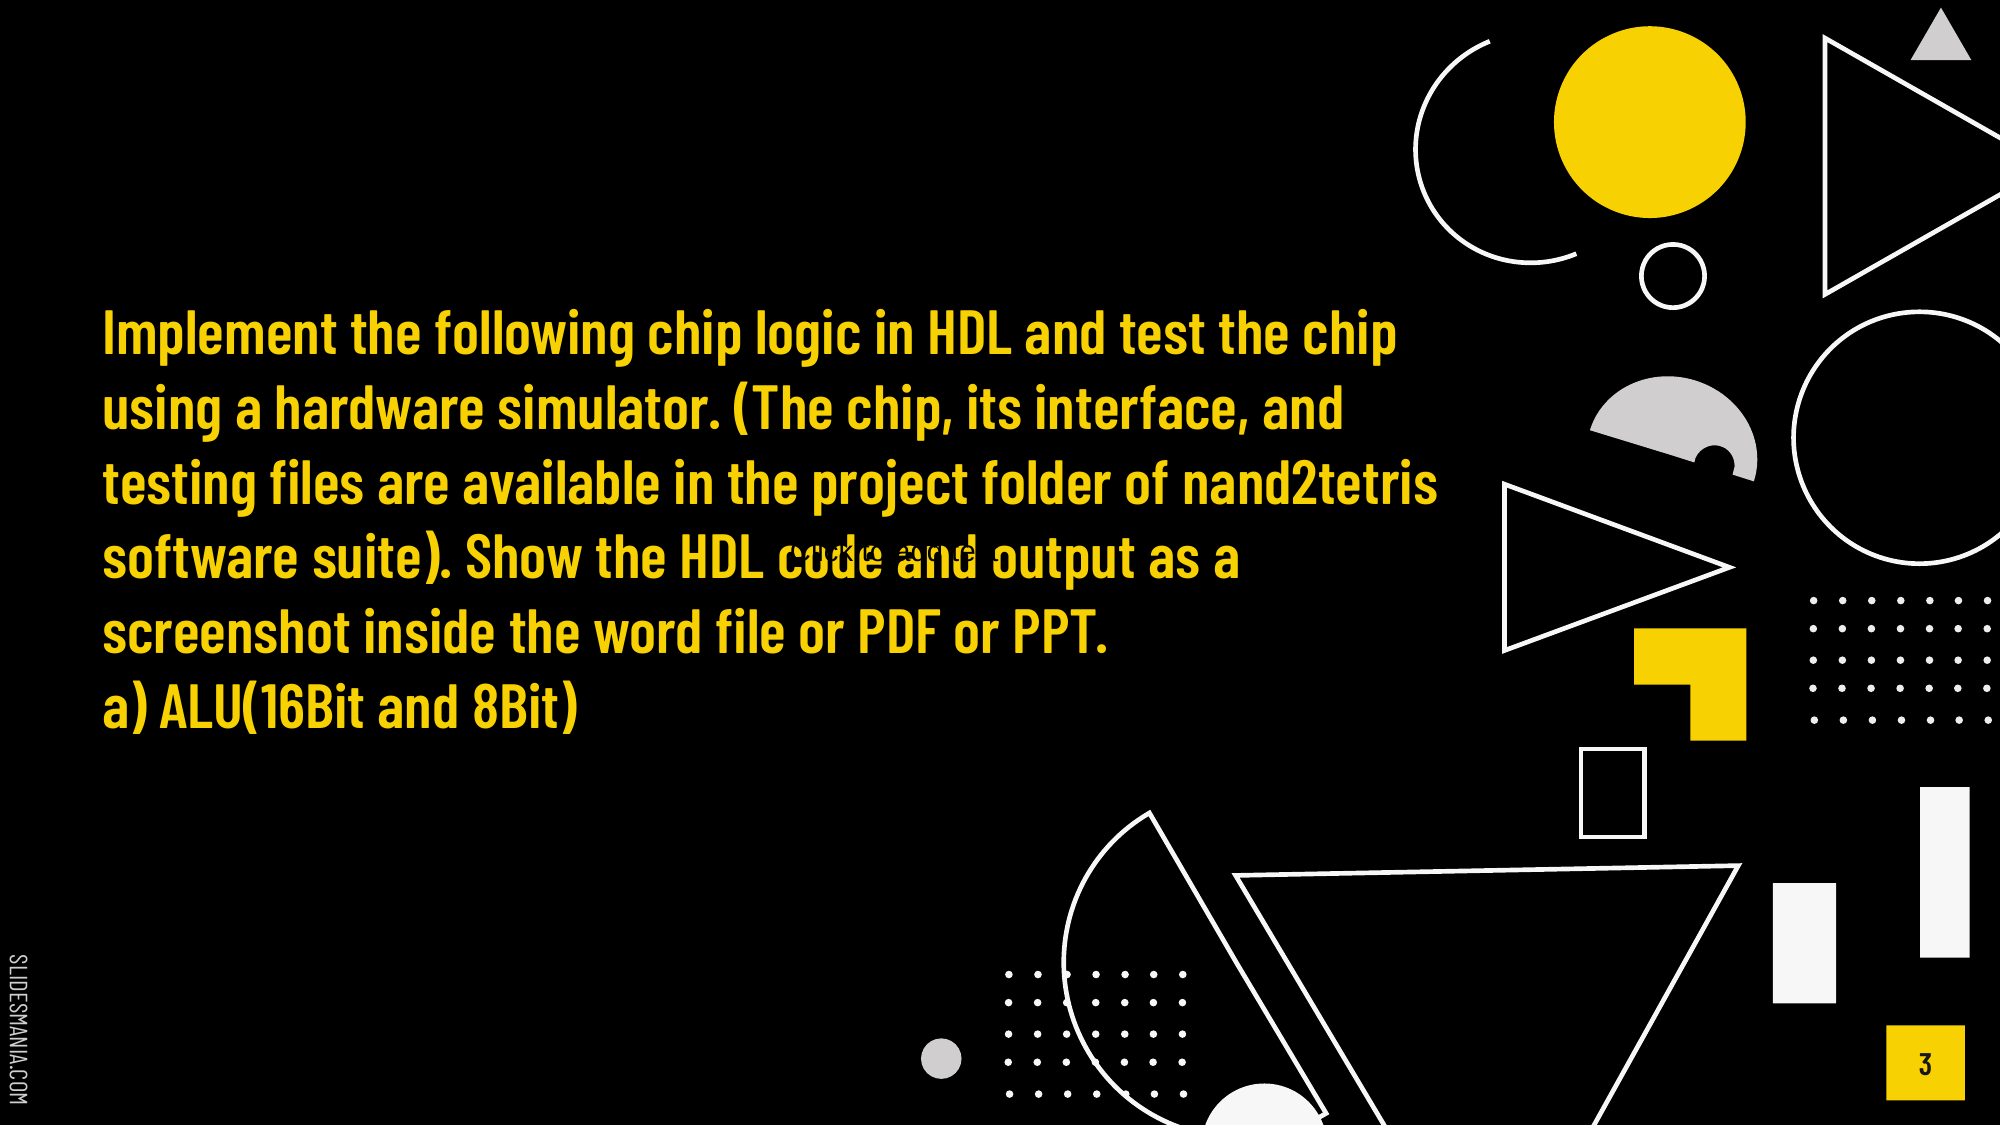

# Implement the following chip logic in HDL and test the chip using a hardware simulator. (The chip, its interface, and testing files are available in the project folder of nand2tetris software suite). Show the HDL code and output as a screenshot inside the word file or PDF or PPT.
a) ALU(16Bit and 8Bit)
Click to add text
3